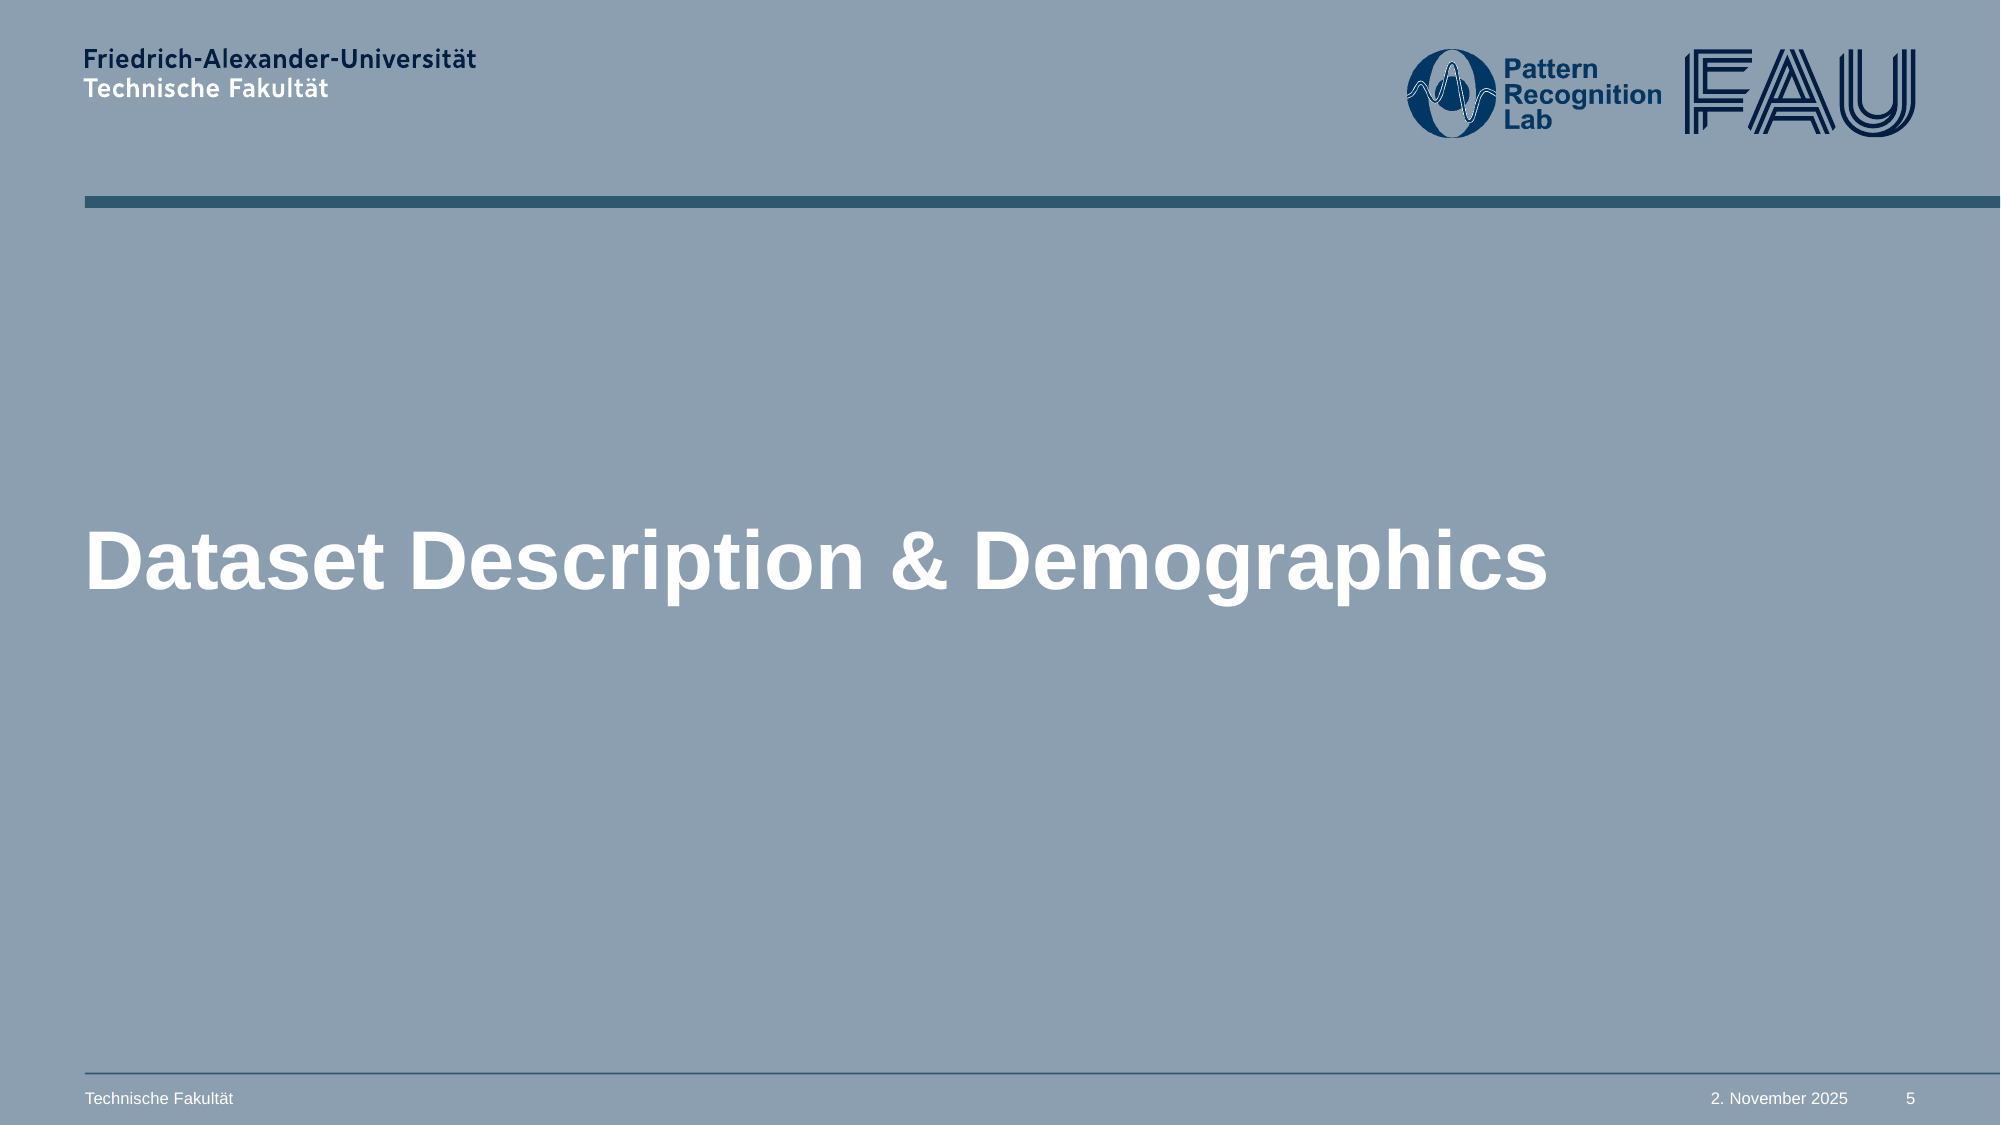

# Dataset Description & Demographics
Technische Fakultät
2. November 2025
5